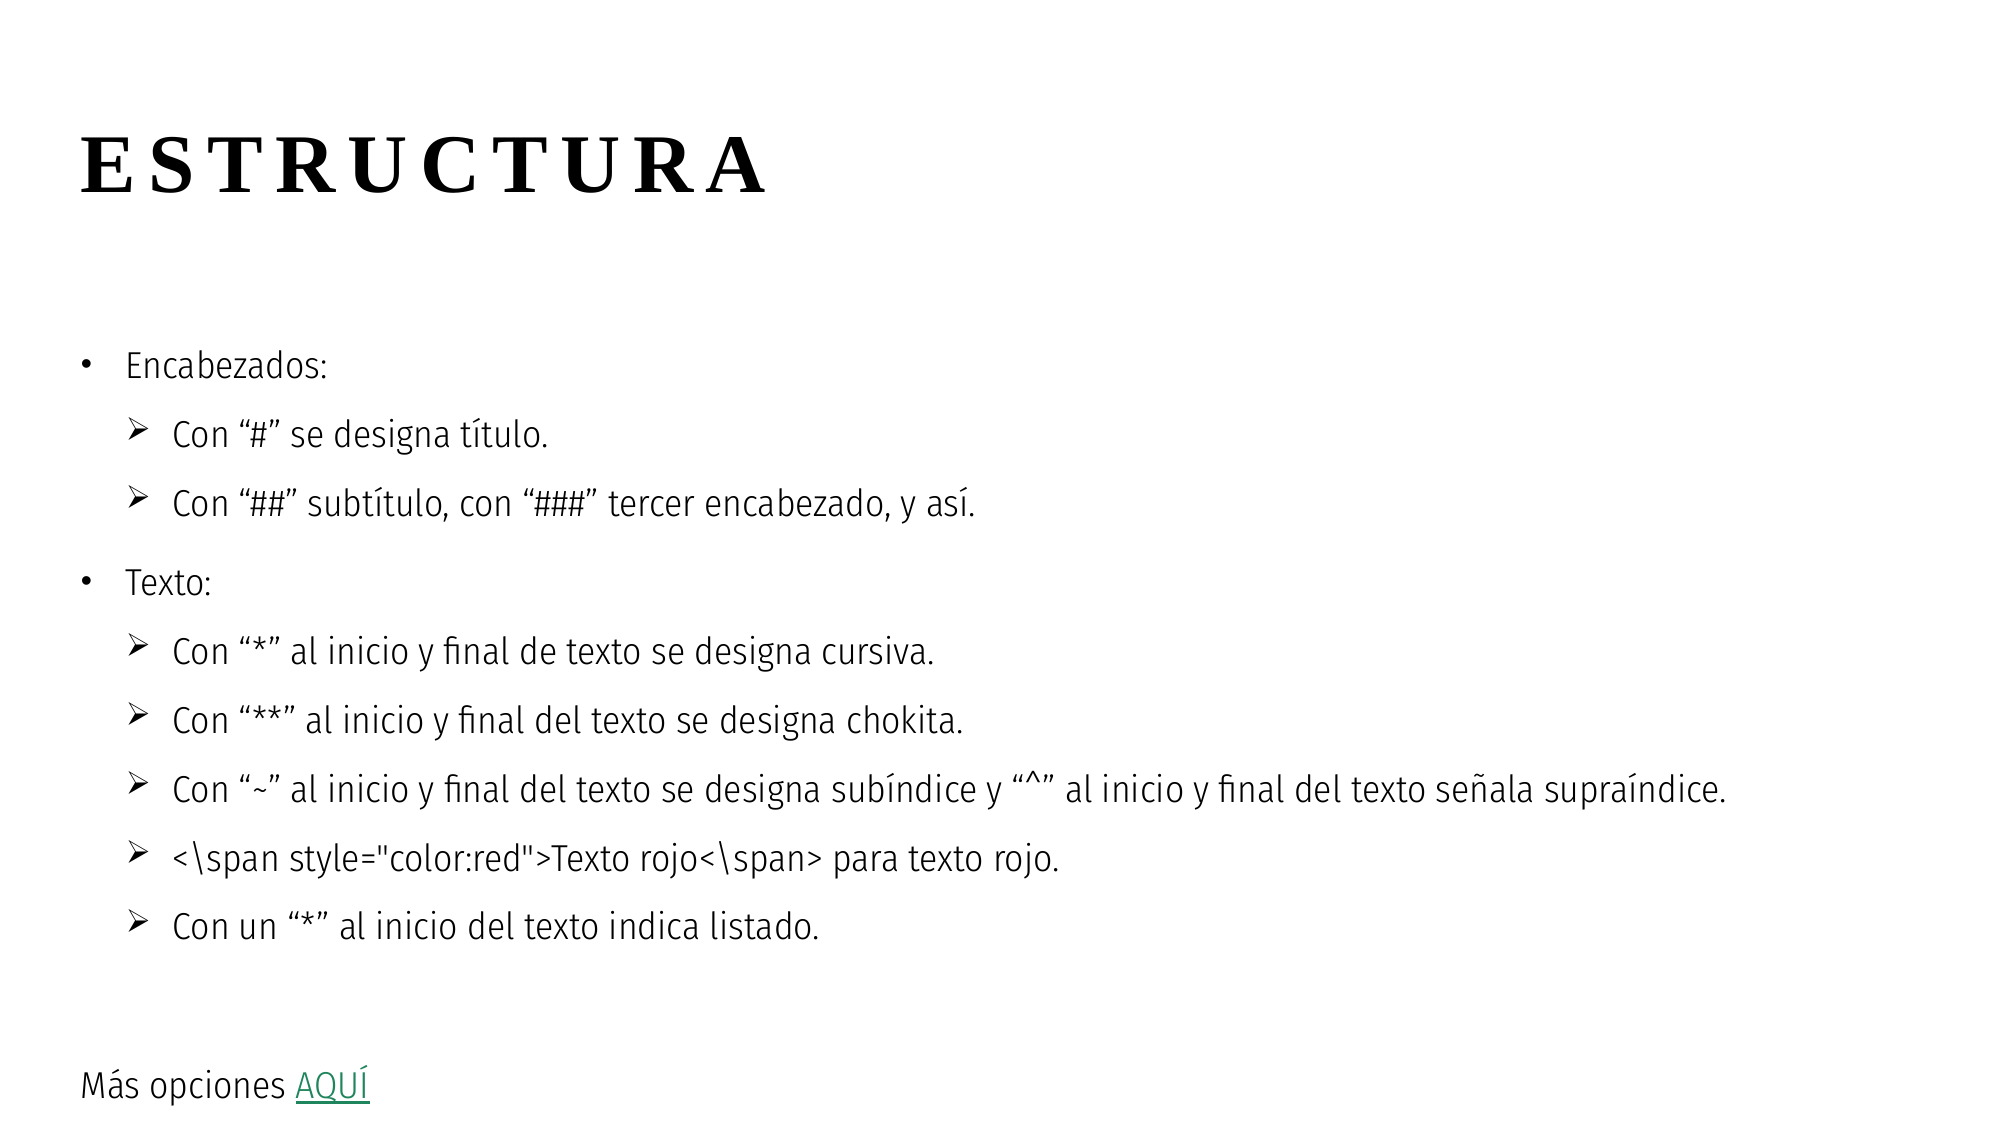

# EStructurA
Encabezados:
Con “#” se designa título.
Con “##” subtítulo, con “###” tercer encabezado, y así.
Texto:
Con “*” al inicio y final de texto se designa cursiva.
Con “**” al inicio y final del texto se designa chokita.
Con “~” al inicio y final del texto se designa subíndice y “^” al inicio y final del texto señala supraíndice.
<\span style="color:red">Texto rojo<\span> para texto rojo.
Con un “*” al inicio del texto indica listado.

Más opciones AQUÍ